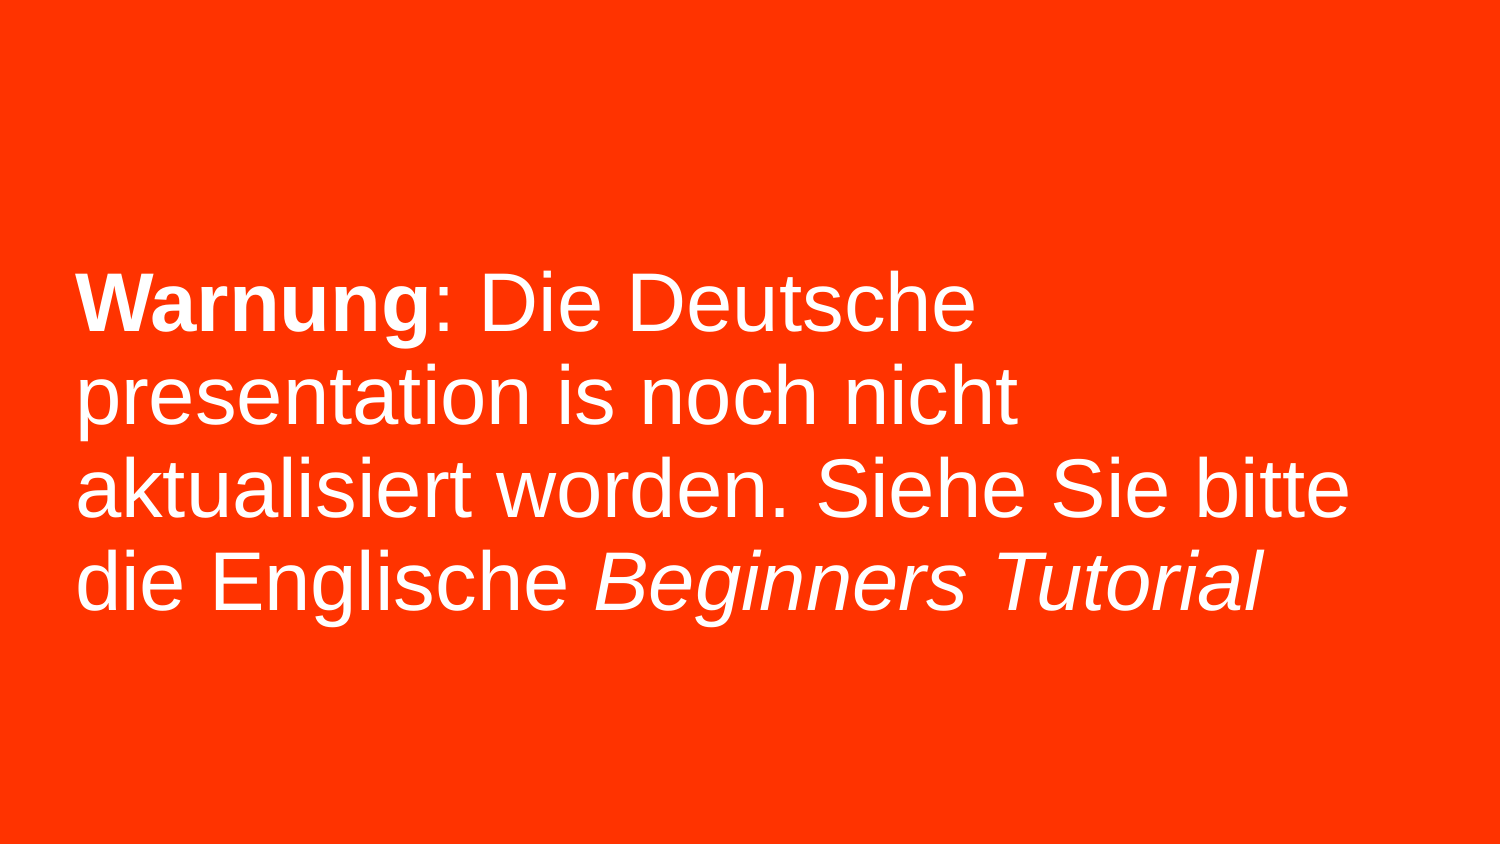

# Warnung: Die Deutsche presentation is noch nicht aktualisiert worden. Siehe Sie bitte die Englische Beginners Tutorial